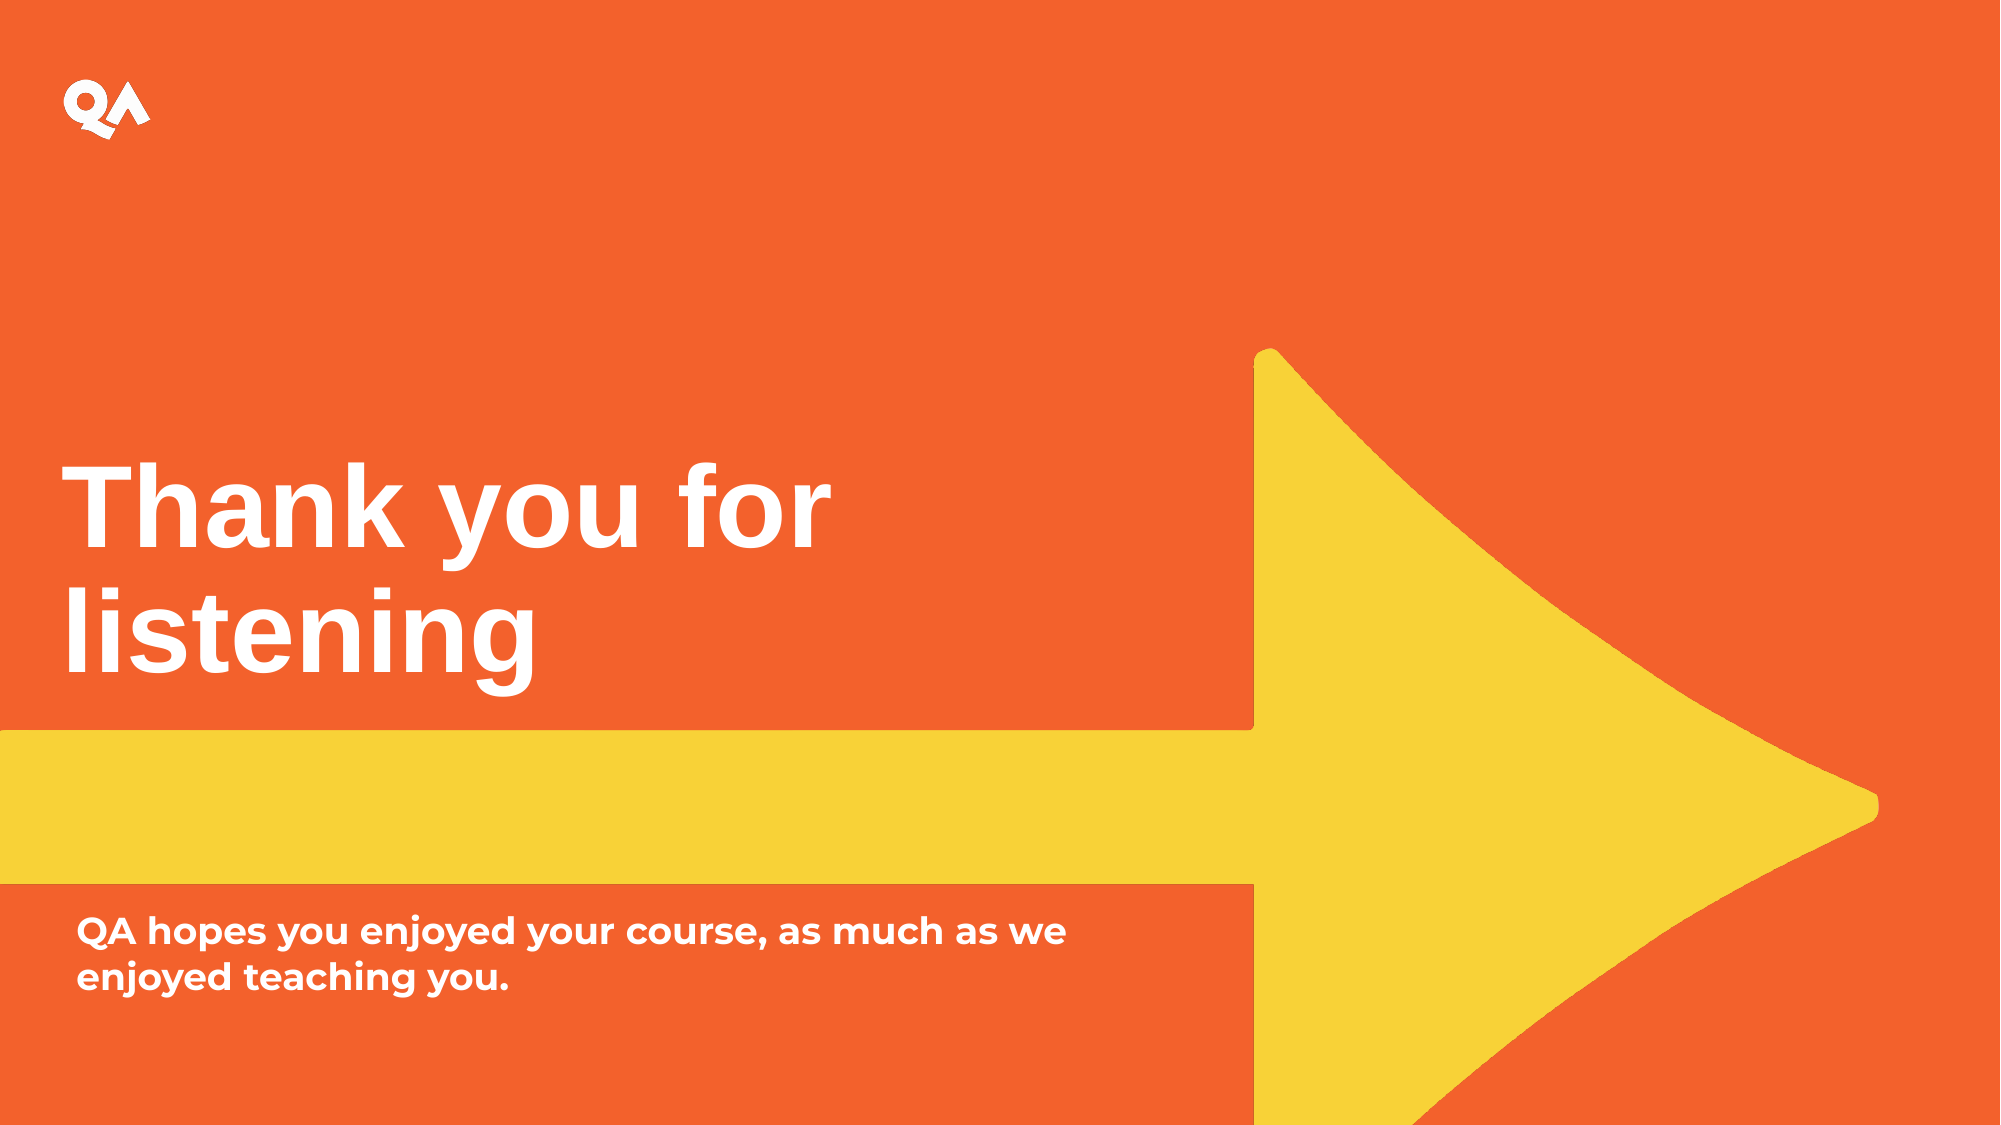

# Thank you for listening
QA hopes you enjoyed your course, as much as we enjoyed teaching you.